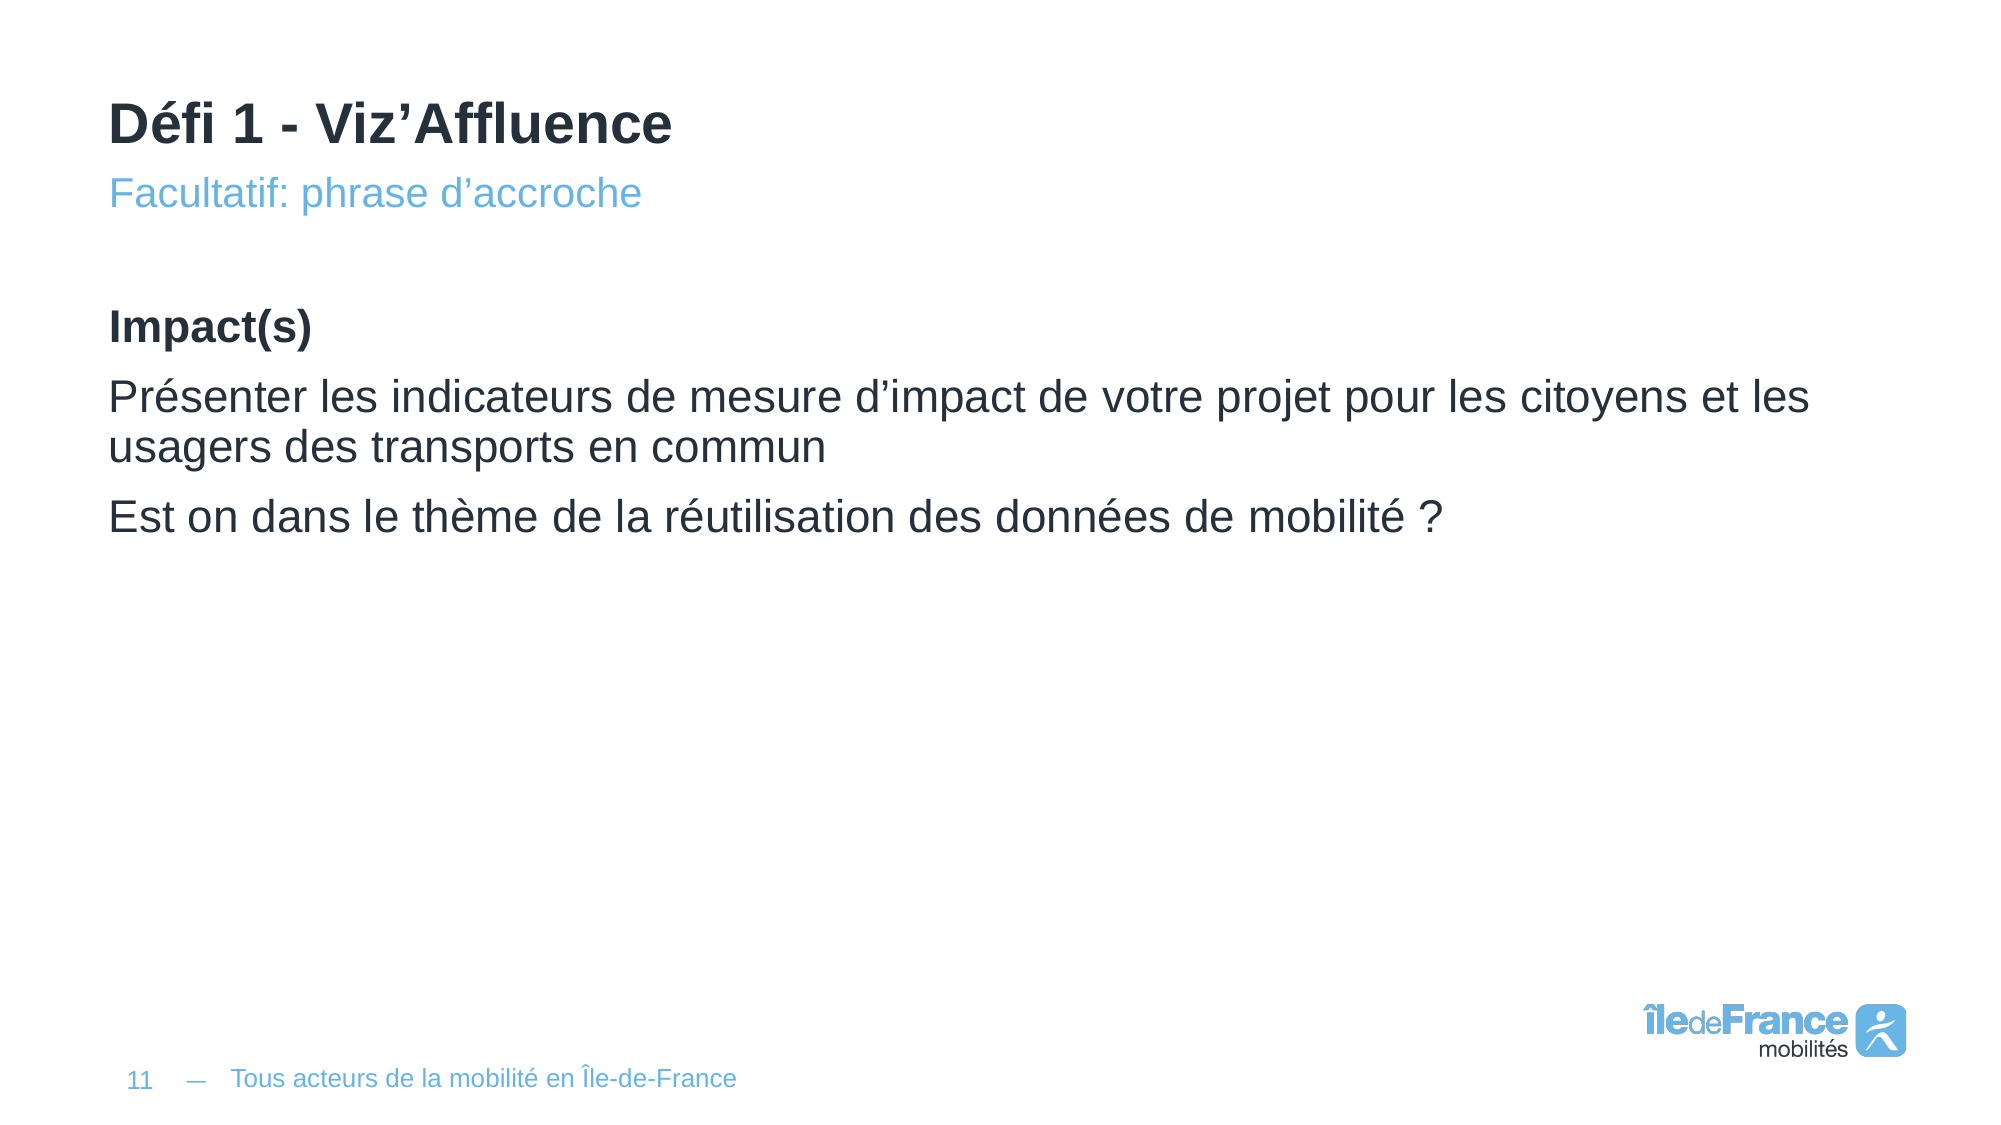

# Défi 1 - Viz’Affluence
Facultatif: phrase d’accroche

Impact(s)
Présenter les indicateurs de mesure d’impact de votre projet pour les citoyens et les usagers des transports en commun
Est on dans le thème de la réutilisation des données de mobilité ?
Tous acteurs de la mobilité en Île-de-France